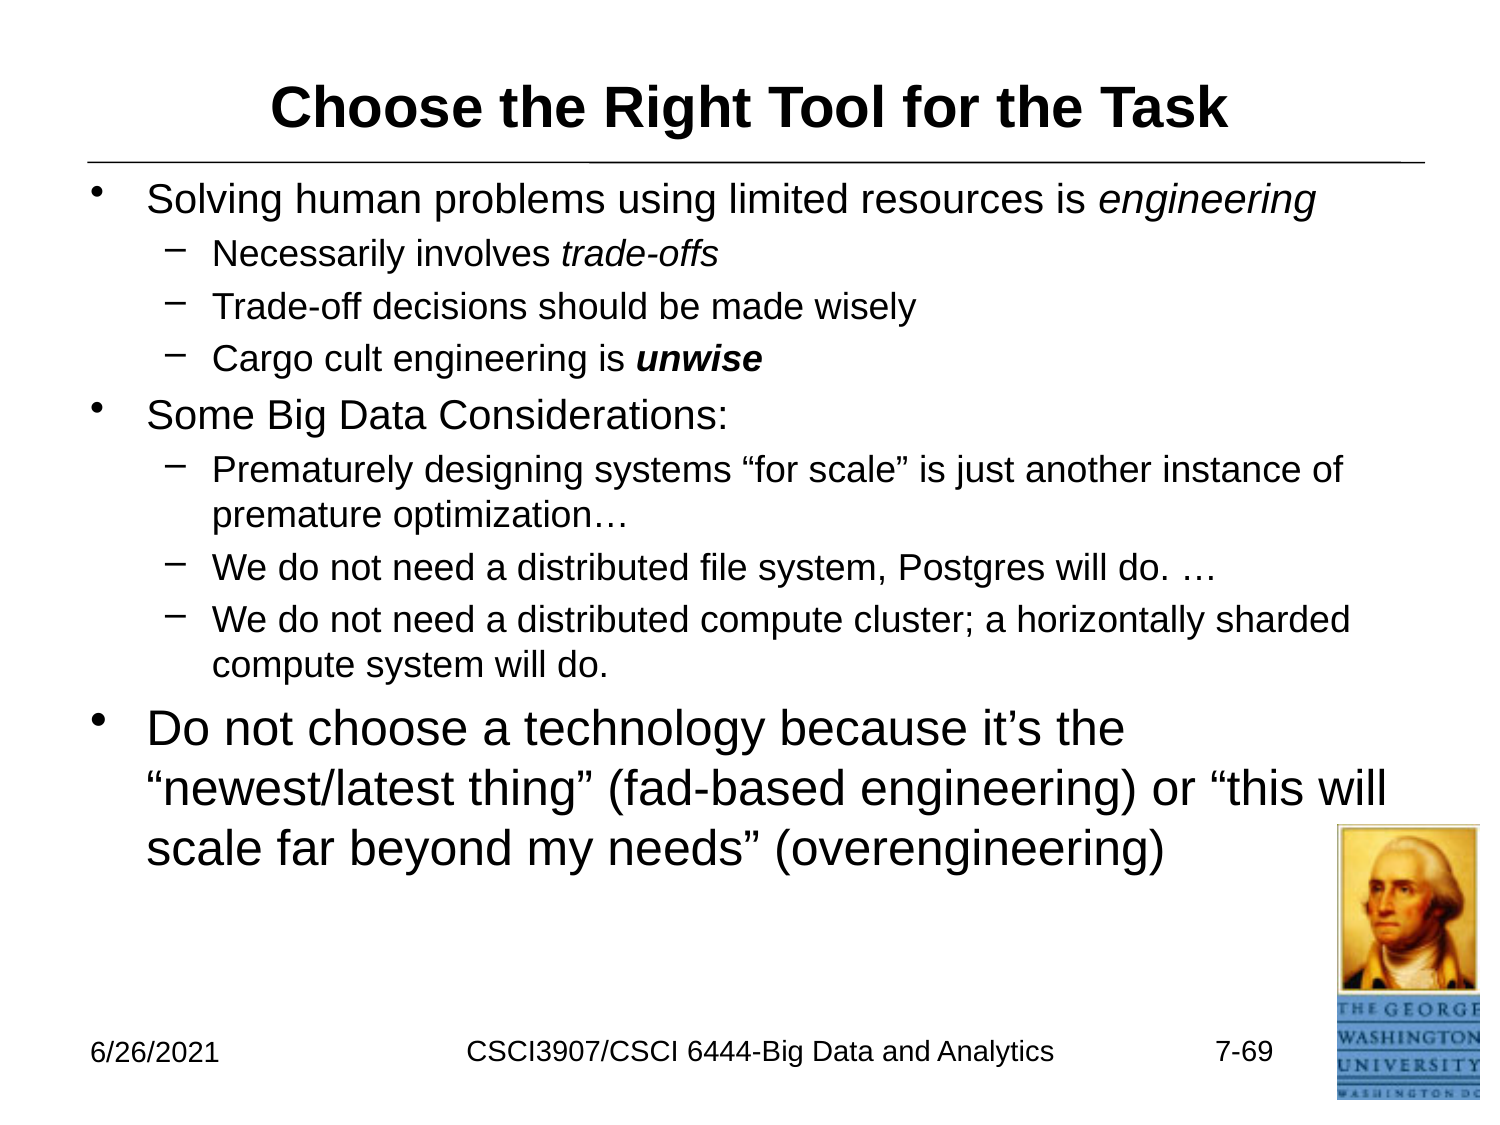

# Choose the Right Tool for the Task
Solving human problems using limited resources is engineering
Necessarily involves trade-offs
Trade-off decisions should be made wisely
Cargo cult engineering is unwise
Some Big Data Considerations:
Prematurely designing systems “for scale” is just another instance of premature optimization…
We do not need a distributed file system, Postgres will do. …
We do not need a distributed compute cluster; a horizontally sharded compute system will do.
Do not choose a technology because it’s the “newest/latest thing” (fad-based engineering) or “this will scale far beyond my needs” (overengineering)

CSCI3907/CSCI 6444-Big Data and Analytics
7-69
6/26/2021